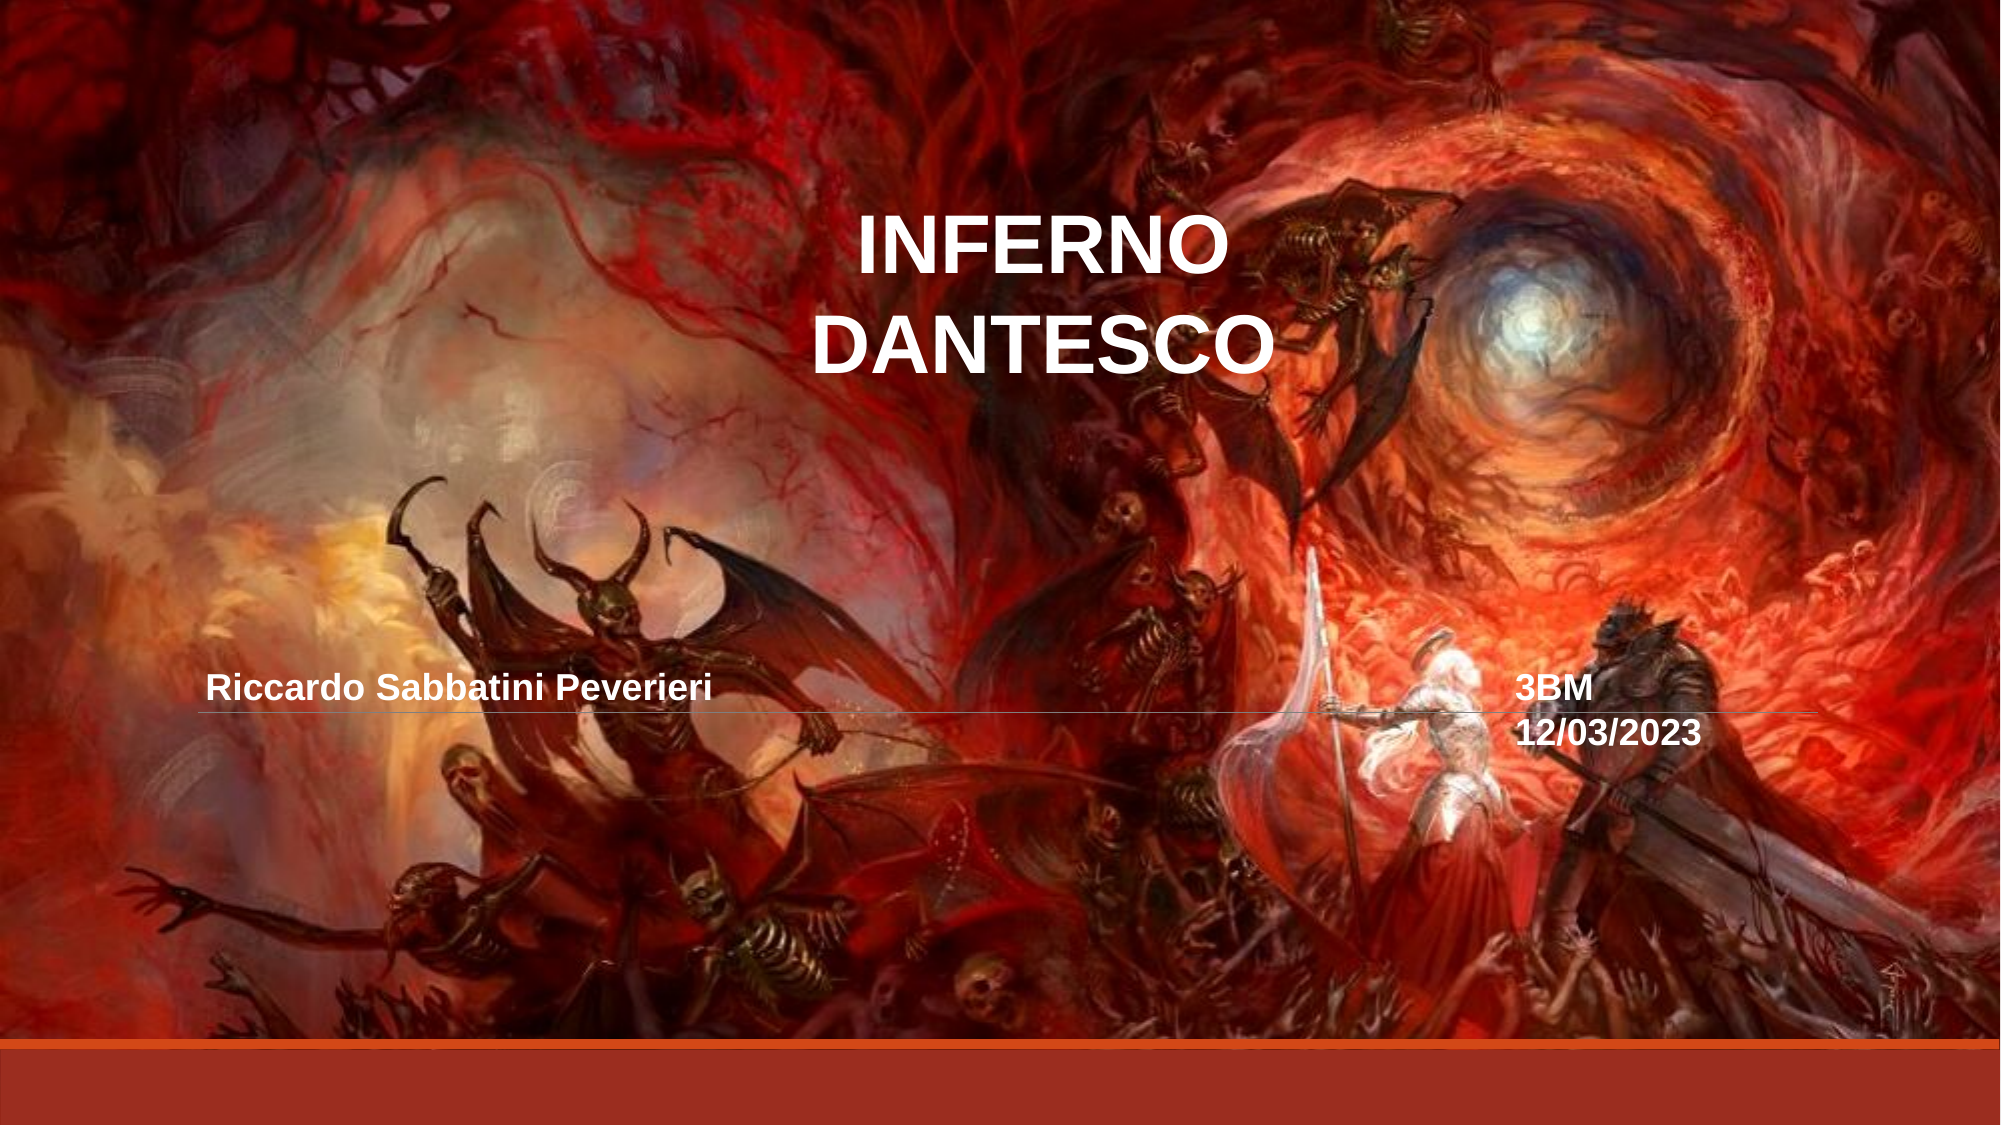

INFERNO DANTESCO
Riccardo Sabbatini Peverieri
3BM 12/03/2023